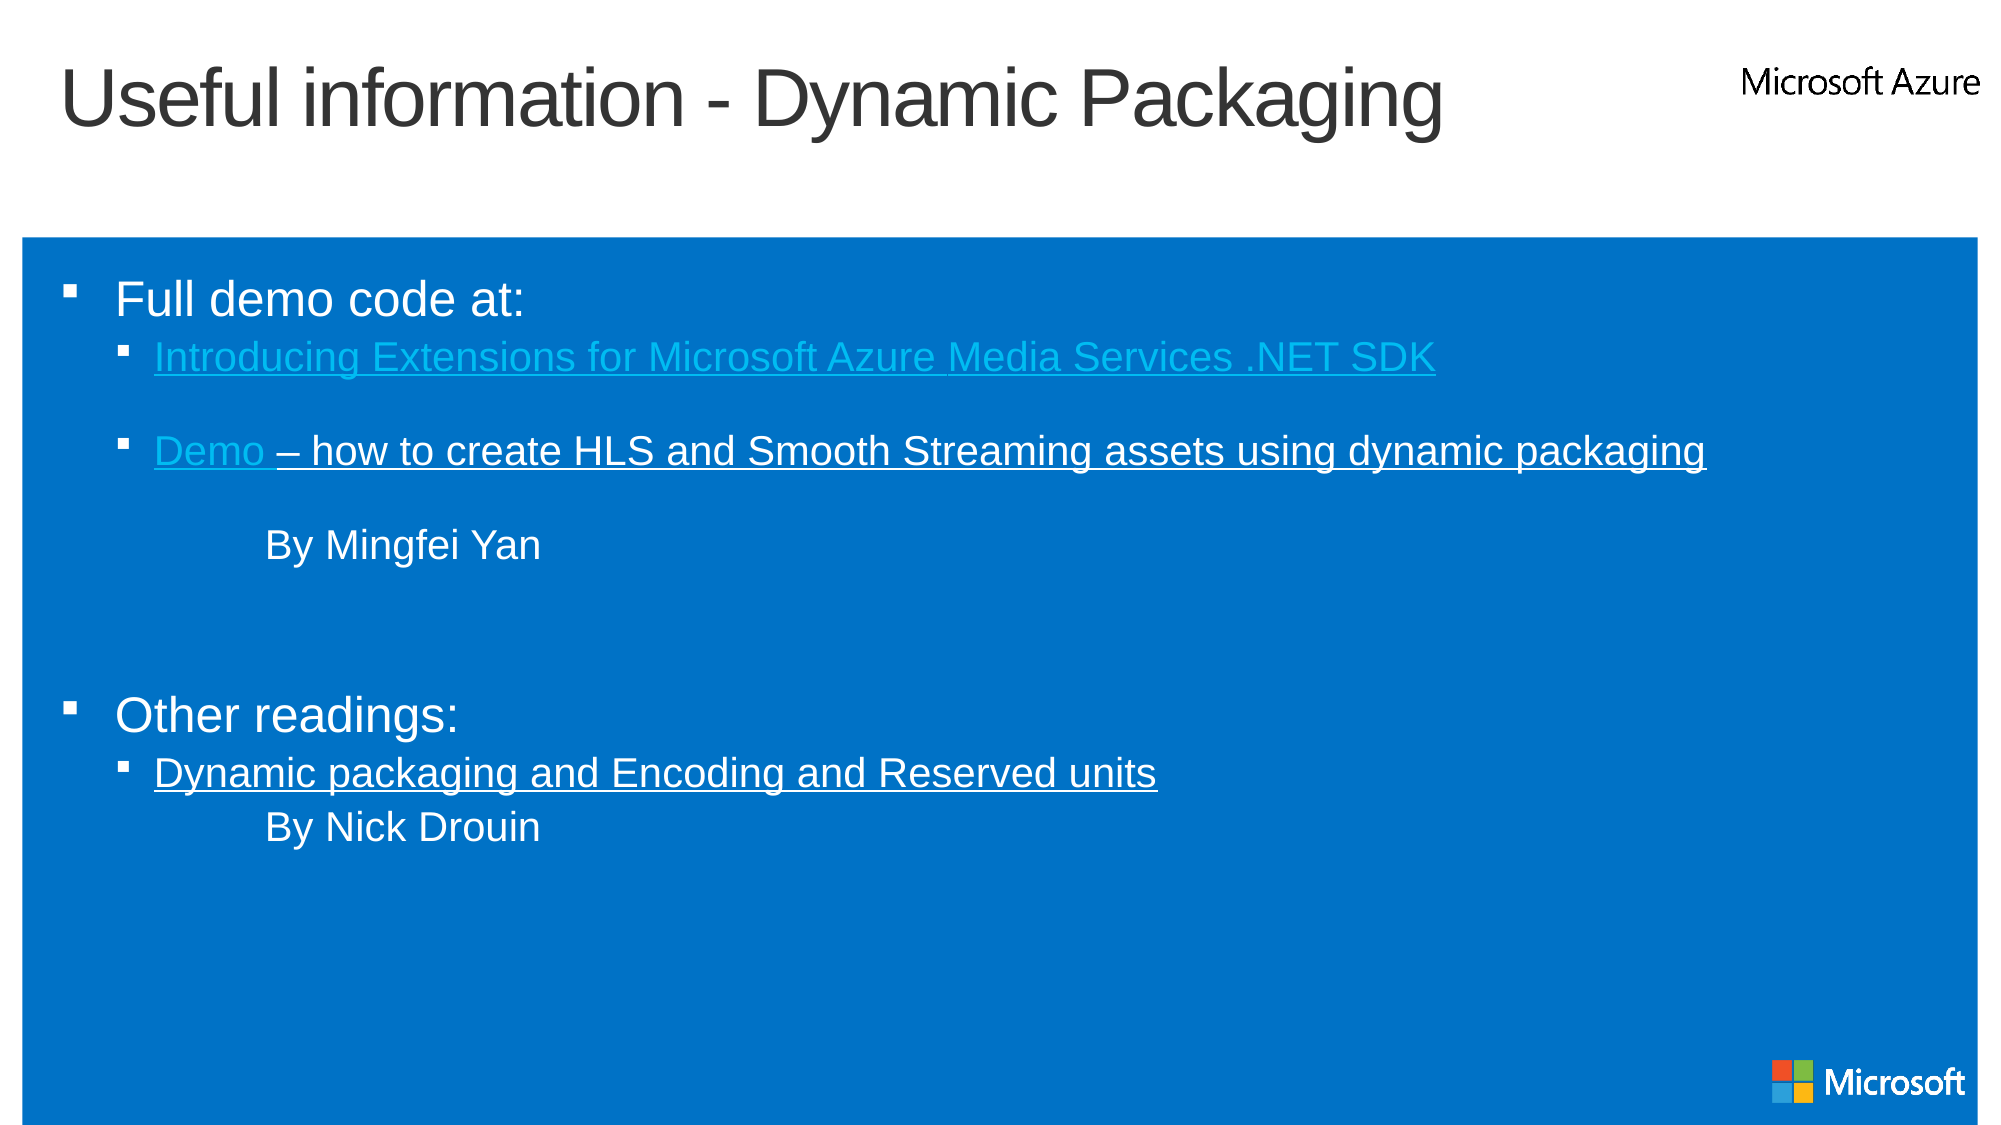

# Useful information - Dynamic Packaging
Full demo code at:
Introducing Extensions for Microsoft Azure Media Services .NET SDK
Demo – how to create HLS and Smooth Streaming assets using dynamic packaging
	By Mingfei Yan

Other readings:
Dynamic packaging and Encoding and Reserved units
	By Nick Drouin